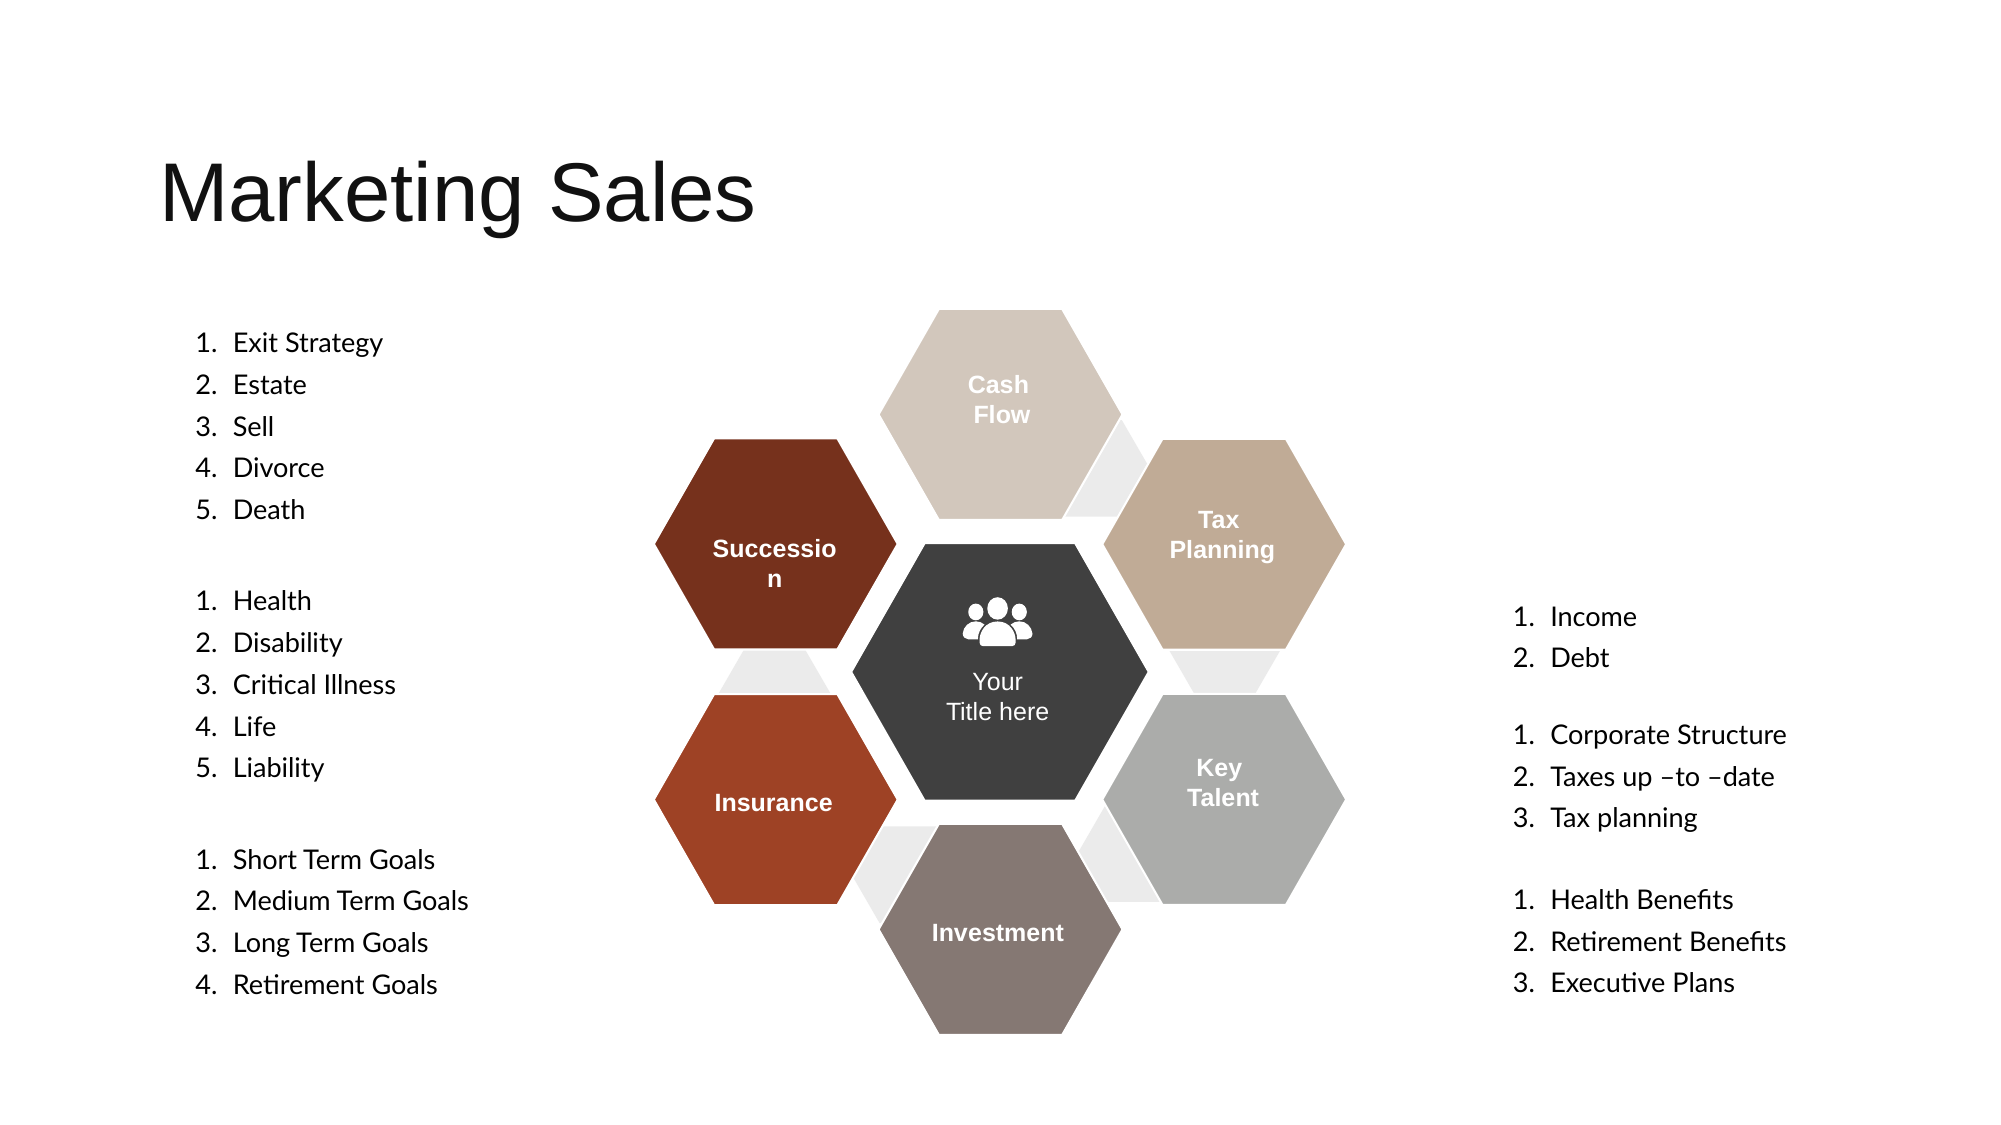

Marketing Sales
Exit Strategy
Estate
Sell
Divorce
Death

Cash
 Flow

Tax
 Planning
Succession

Health
Disability
Critical Illness
Life
Liability
Income
Debt

Your
Title here

Corporate Structure
Taxes up –to –date
Tax planning
Key
 Talent
Insurance

Short Term Goals
Medium Term Goals
Long Term Goals
Retirement Goals

Health Benefits
Retirement Benefits
Executive Plans
Investment